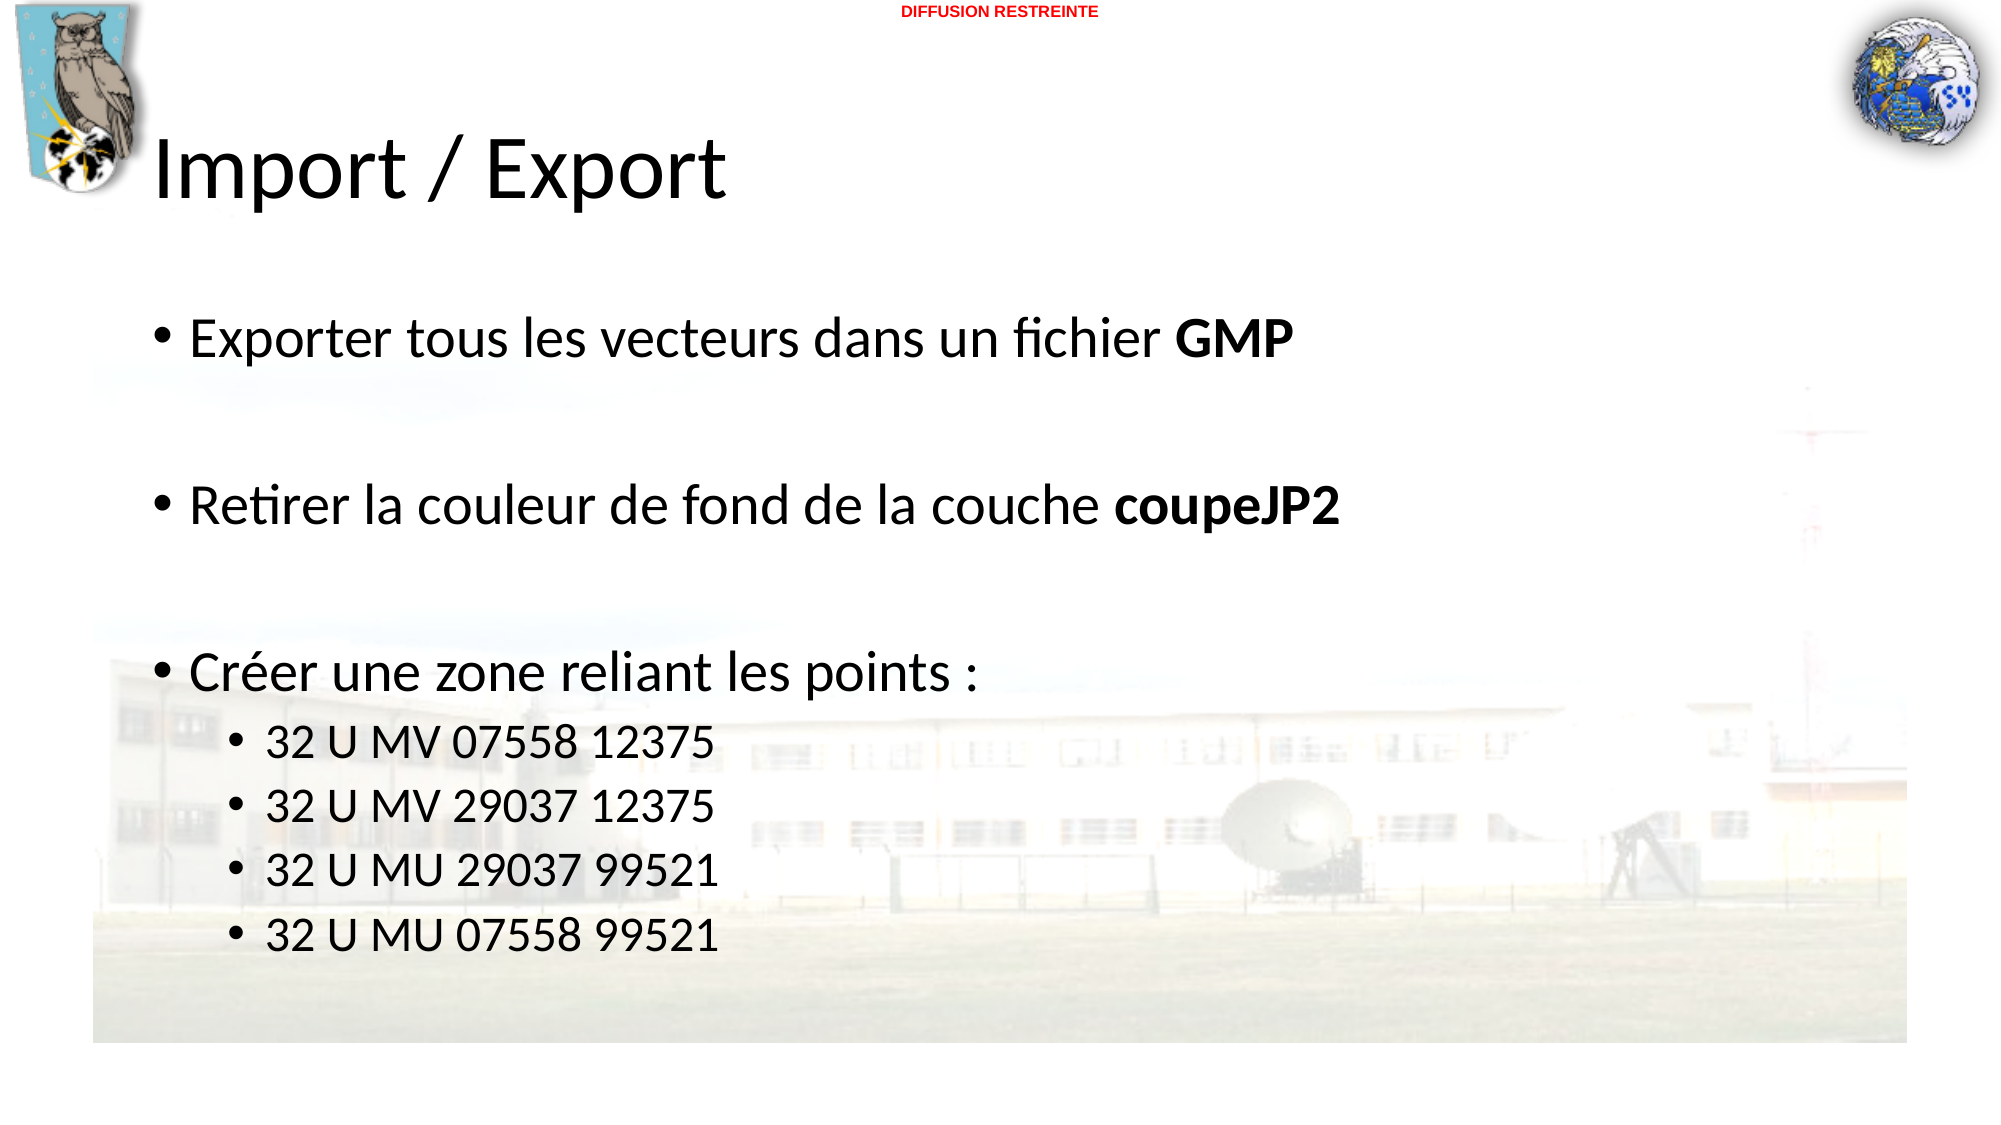

# Import / Export
Exporter tous les vecteurs dans un fichier GMP

Retirer la couleur de fond de la couche coupeJP2

Créer une zone reliant les points :
32 U MV 07558 12375
32 U MV 29037 12375
32 U MU 29037 99521
32 U MU 07558 99521